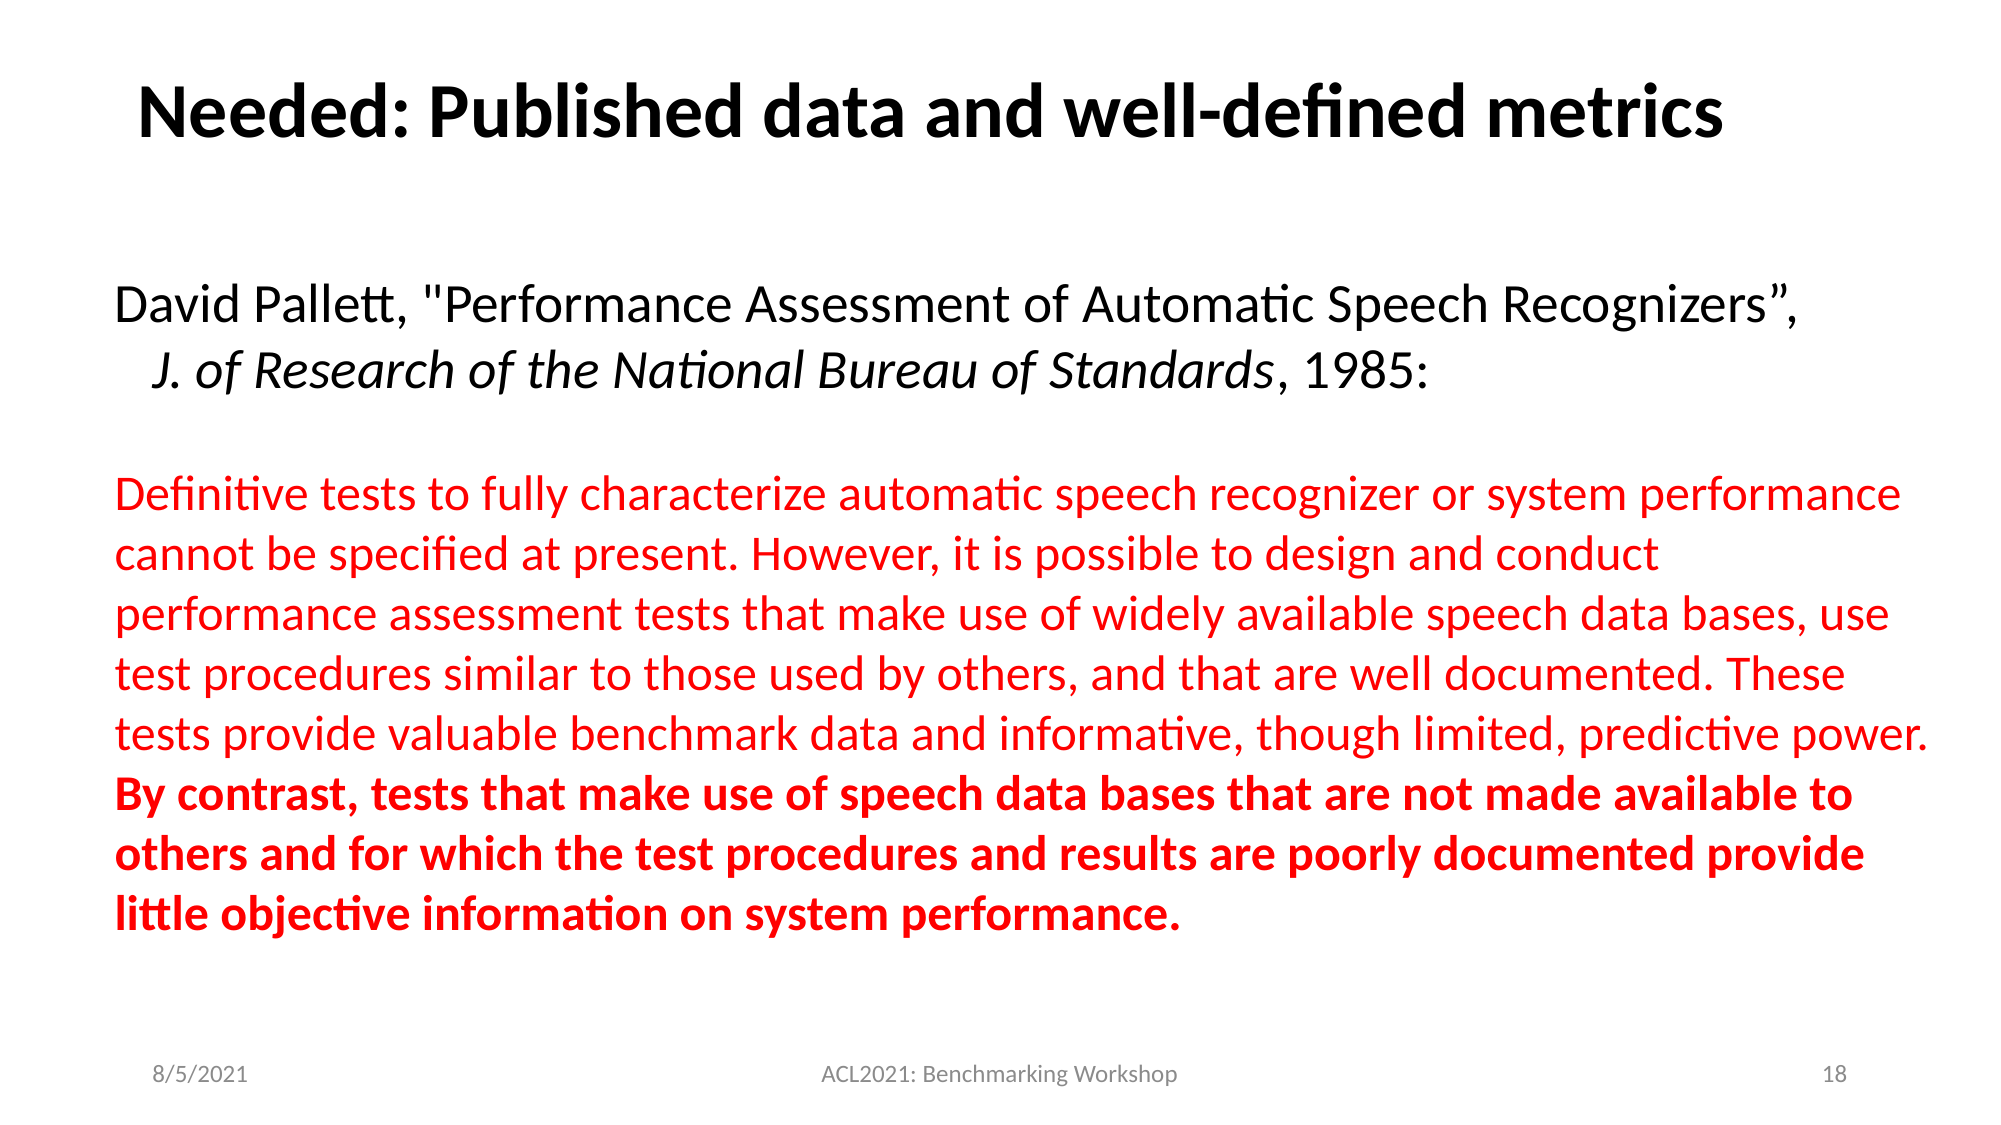

Needed: Published data and well-defined metrics
David Pallett, "Performance Assessment of Automatic Speech Recognizers”,
   J. of Research of the National Bureau of Standards, 1985:

Definitive tests to fully characterize automatic speech recognizer or system performance cannot be specified at present. However, it is possible to design and conduct performance assessment tests that make use of widely available speech data bases, use test procedures similar to those used by others, and that are well documented. These tests provide valuable benchmark data and informative, though limited, predictive power.
By contrast, tests that make use of speech data bases that are not made available to others and for which the test procedures and results are poorly documented provide little objective information on system performance.

8/5/2021
ACL2021: Benchmarking Workshop
18